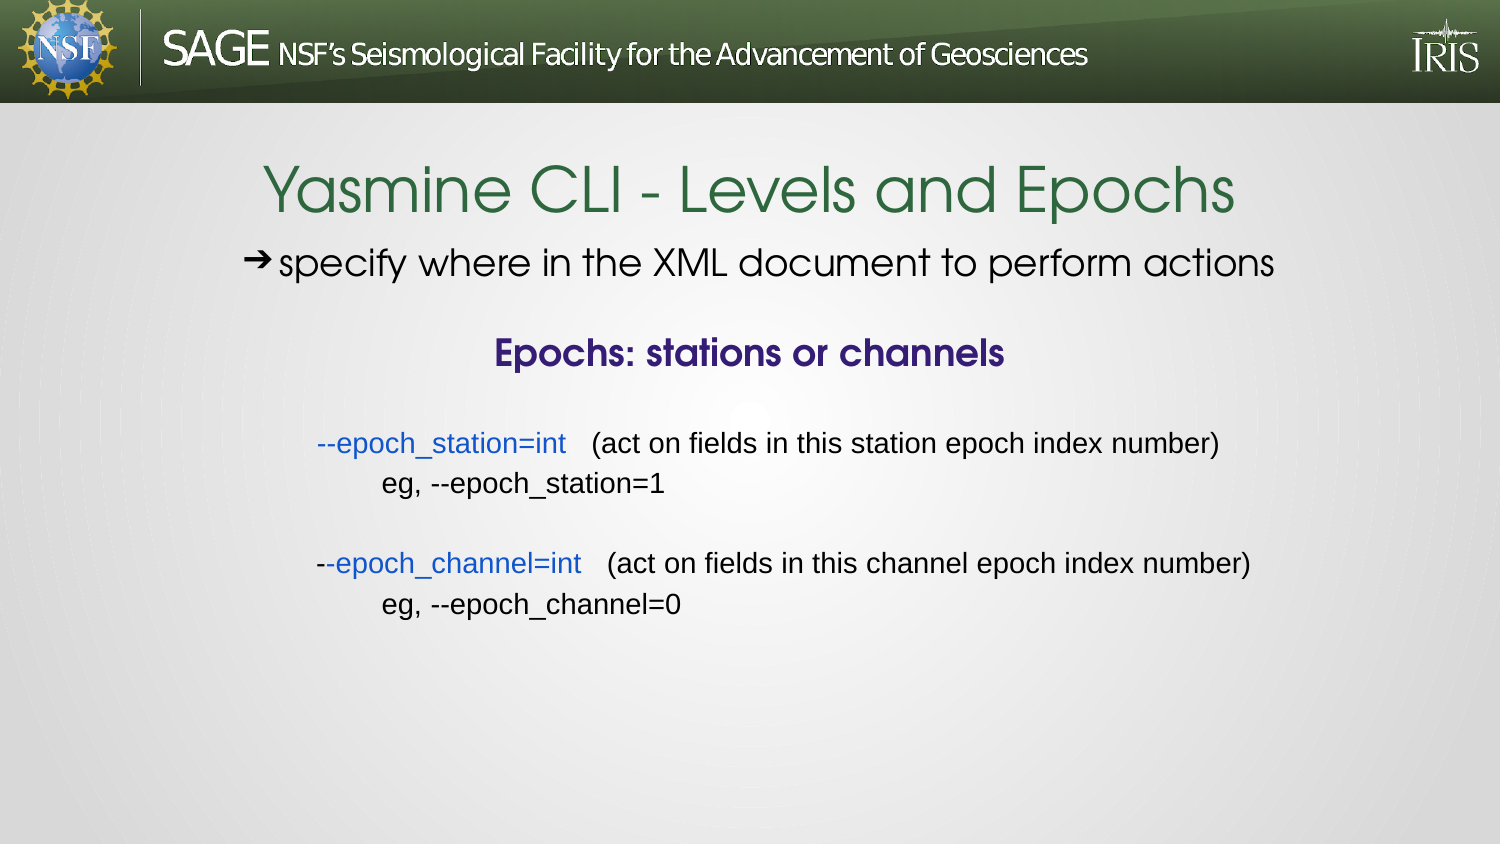

# Yasmine CLI - Levels and Epochs
specify where in the XML document to perform actions

Epochs: stations or channels

     --epoch_station=int   (act on fields in this station epoch index number)
eg, --epoch_station=1

--epoch_channel=int   (act on fields in this channel epoch index number)
eg, --epoch_channel=0